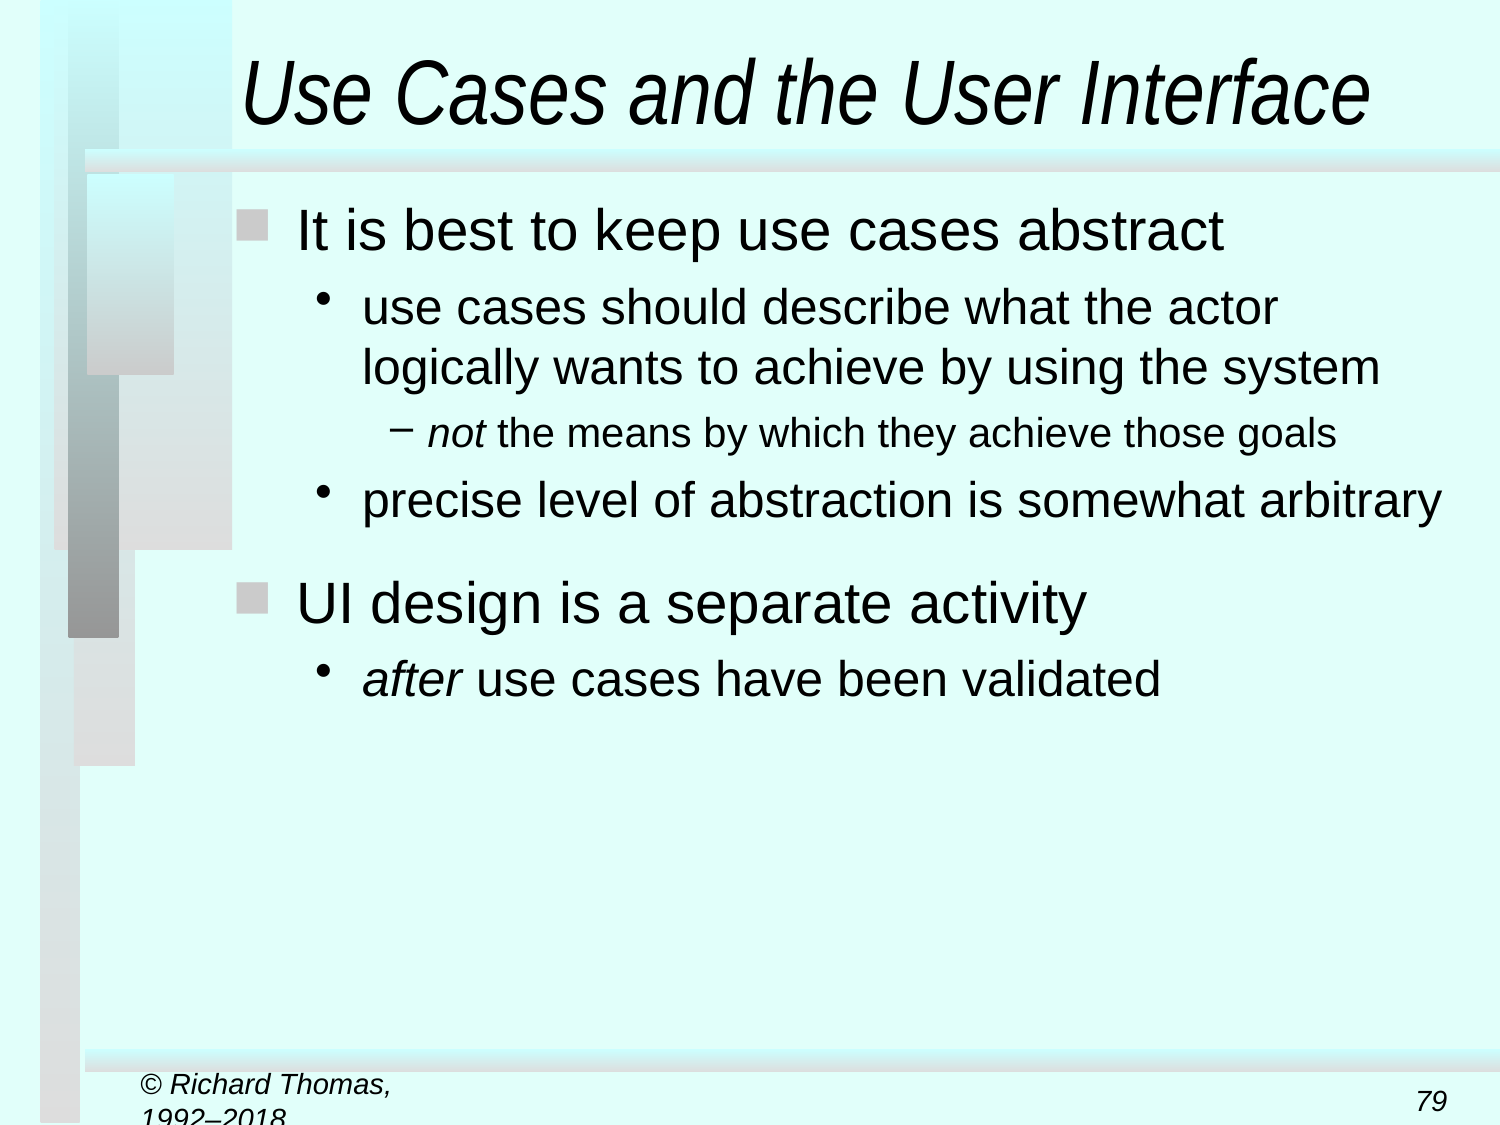

# Use Cases and the User Interface
It is best to keep use cases abstract
use cases should describe what the actor logically wants to achieve by using the system
not the means by which they achieve those goals
precise level of abstraction is somewhat arbitrary
UI design is a separate activity
after use cases have been validated
© Richard Thomas, 1992–2018
79